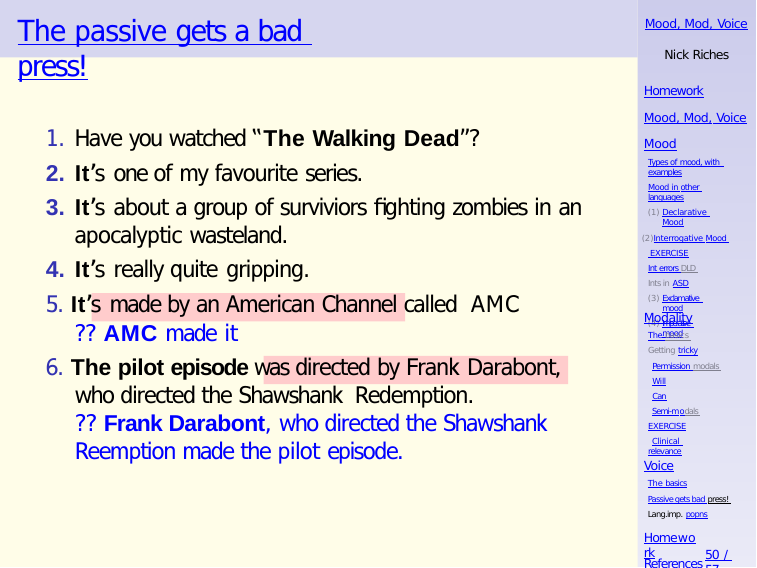

# The passive gets a bad press!
Mood, Mod, Voice
Nick Riches

Homework
Mood, Mod, Voice
Have you watched “The Walking Dead”?
It’s one of my favourite series.
It’s about a group of surviviors fighting zombies in an  apocalyptic wasteland.
It’s really quite gripping.
Mood
Types of mood, with  examples
Mood in other languages
Declarative Mood
Interrogative Mood  EXERCISE
Int errors DLD  Ints in ASD
Exclamative mood
Imperative mood
5. It’s made by an American Channel called AMC

Modality
The basics  Getting tricky
Permission modals  Will
Can
Semi-modals  EXERCISE
Clinical relevance
?? AMC made it
6. The pilot episode was directed by Frank Darabont,

who directed the Shawshank Redemption.
?? Frank Darabont, who directed the Shawshank  Reemption made the pilot episode.
Voice
The basics
Passive gets bad press!  Lang.imp. popns
Homework
50 / 57
References